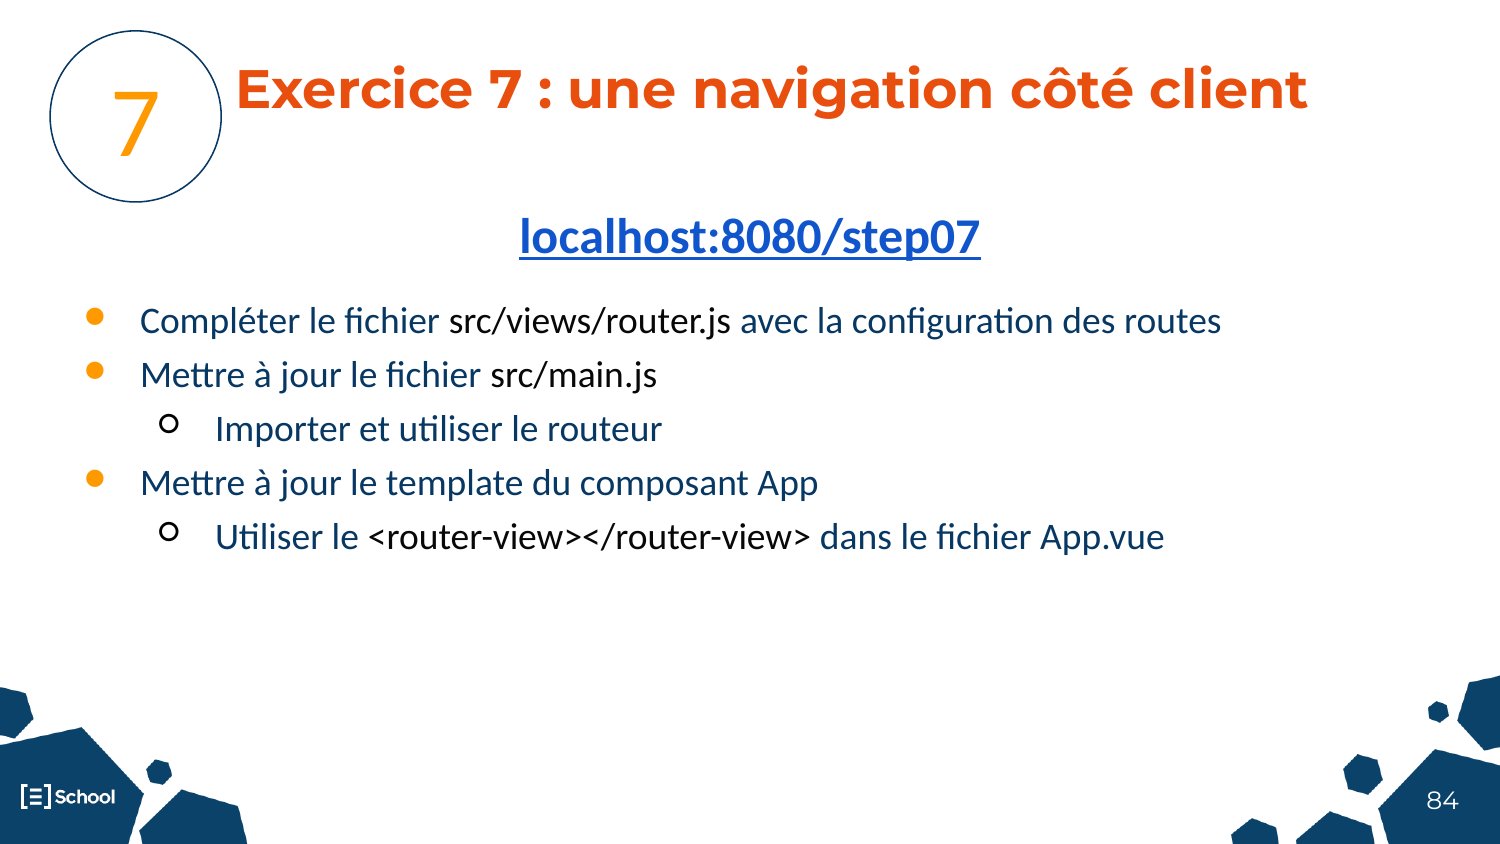

Exercice 7 : une navigation côté client
7
localhost:8080/step07
Compléter le fichier src/views/router.js avec la configuration des routes
Mettre à jour le fichier src/main.js
Importer et utiliser le routeur
Mettre à jour le template du composant App
Utiliser le <router-view></router-view> dans le fichier App.vue

84